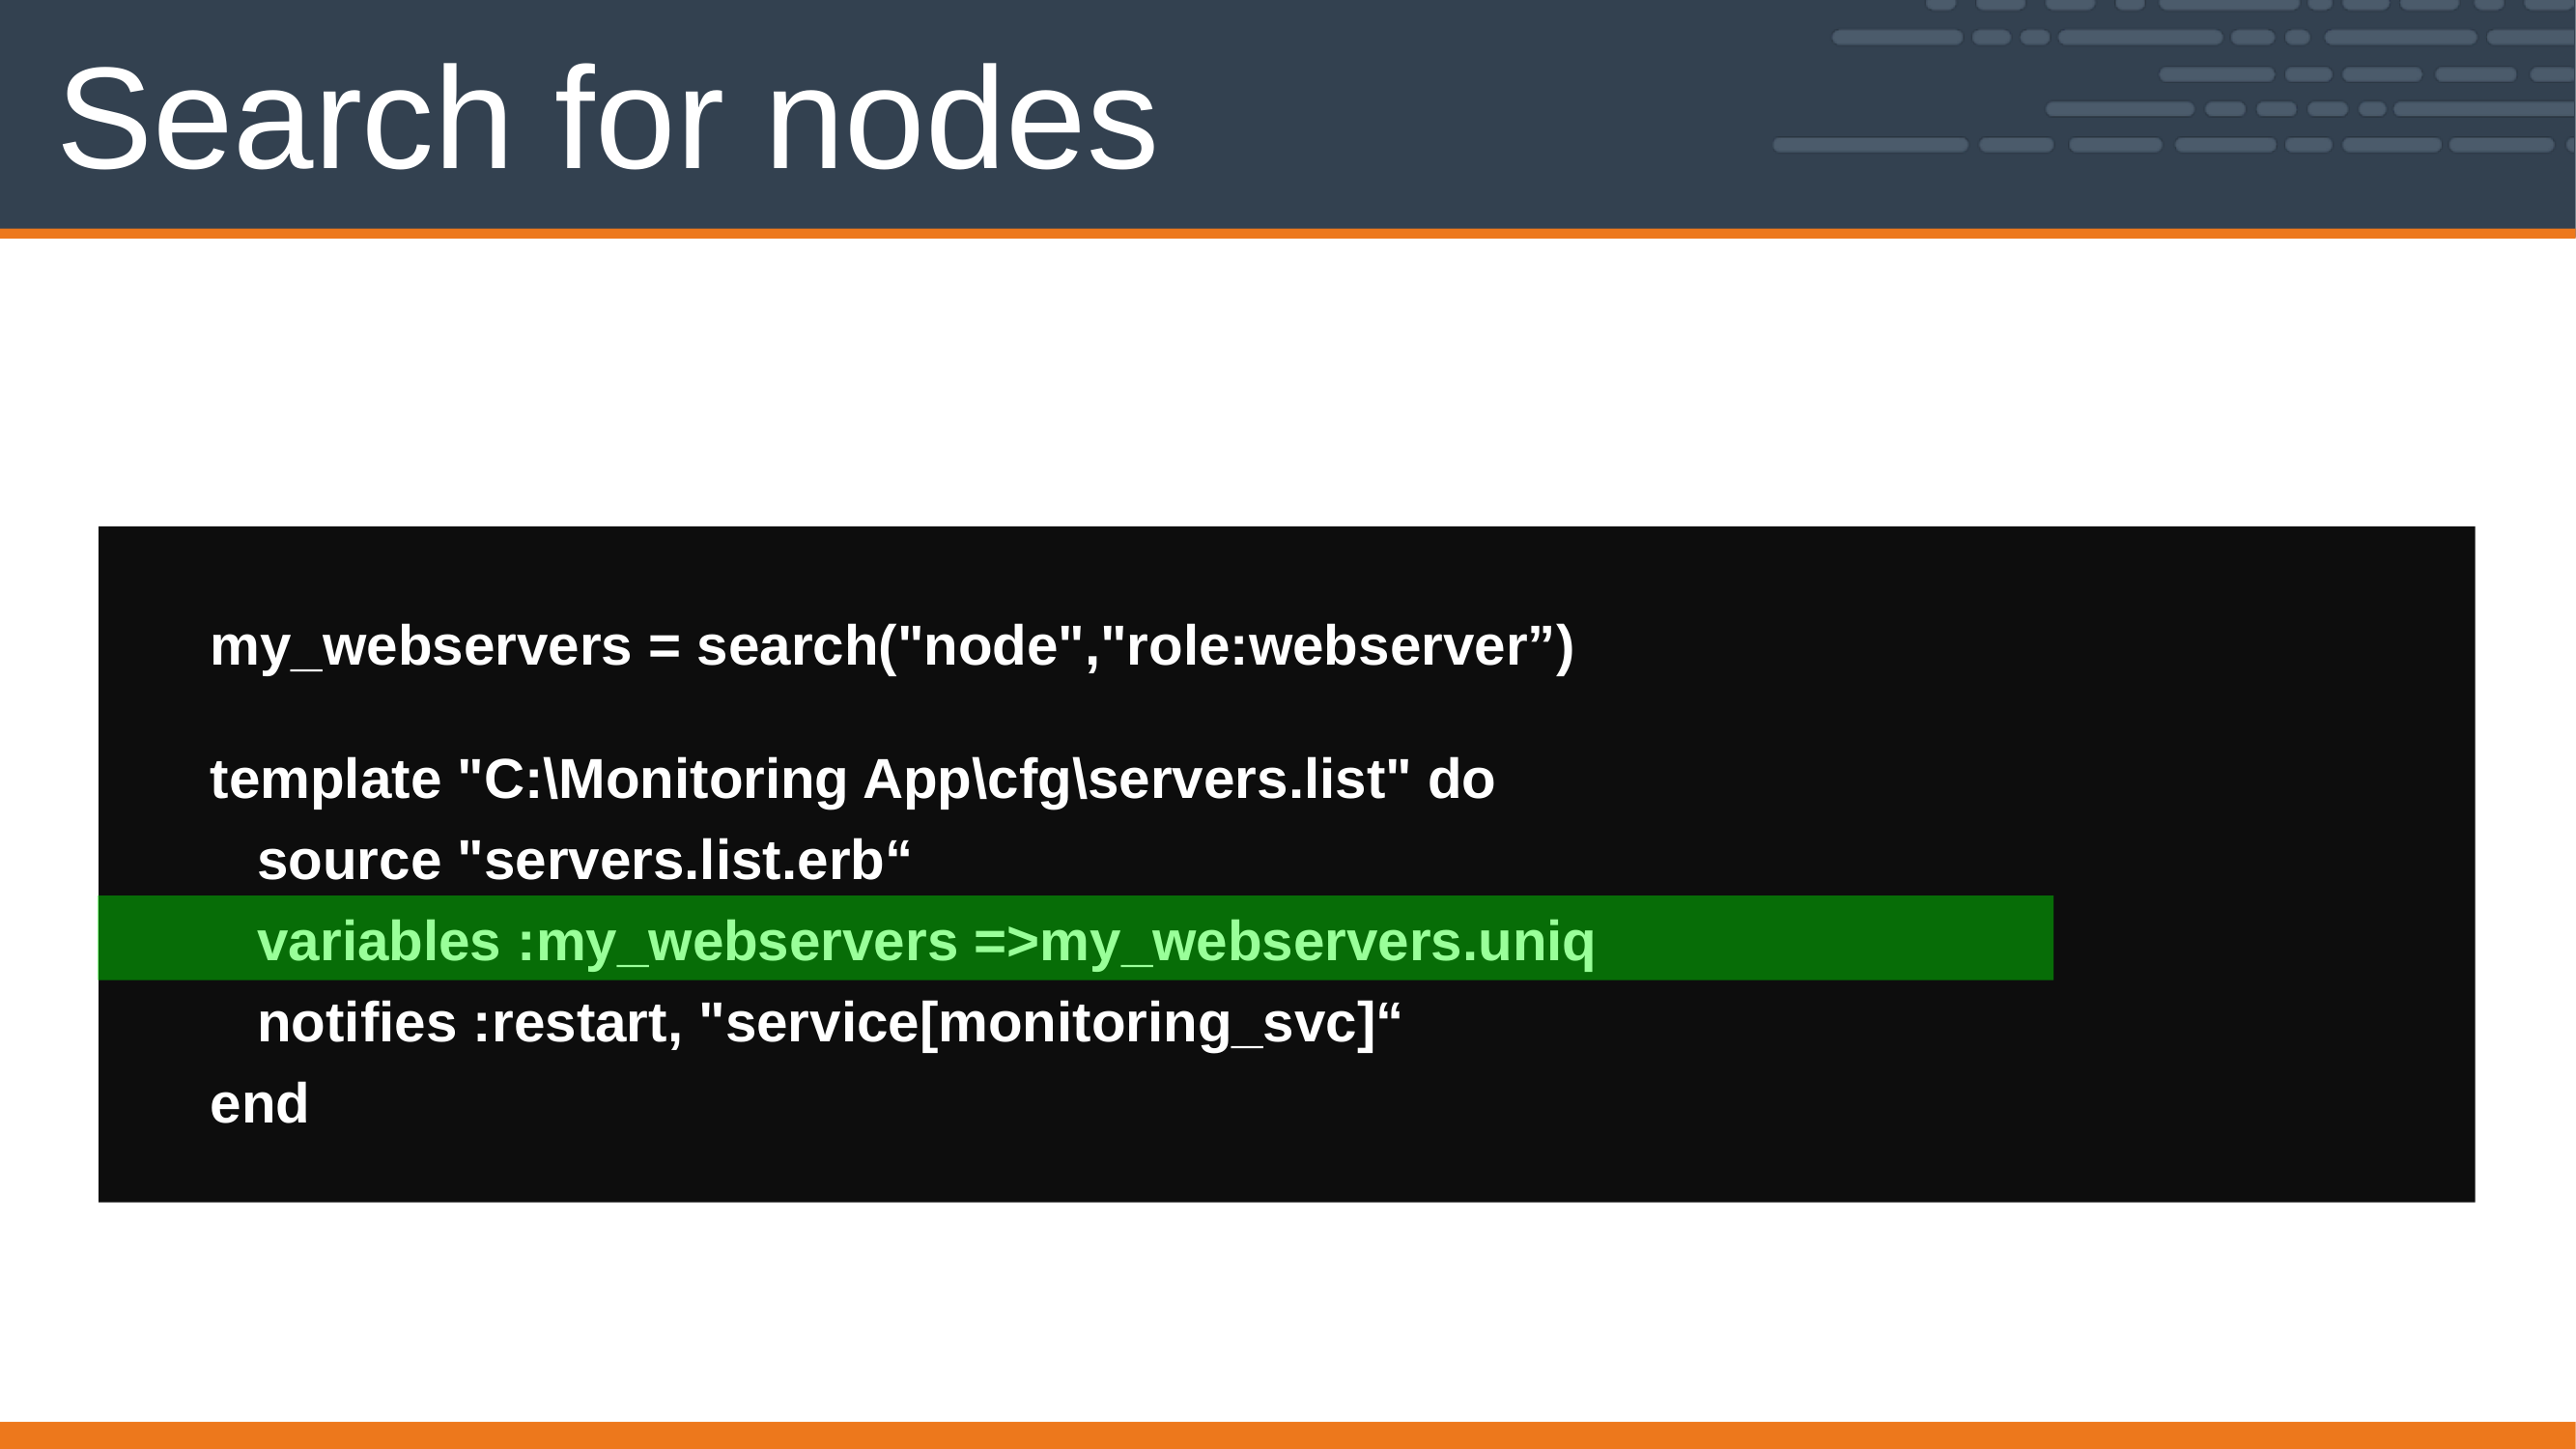

Search for nodes

my_webservers = search("node","role:webserver”)

template "C:\Monitoring App\cfg\servers.list" do
   source "servers.list.erb“
   variables :my_webservers =>my_webservers.uniq
   notifies :restart, "service[monitoring_svc]“
end